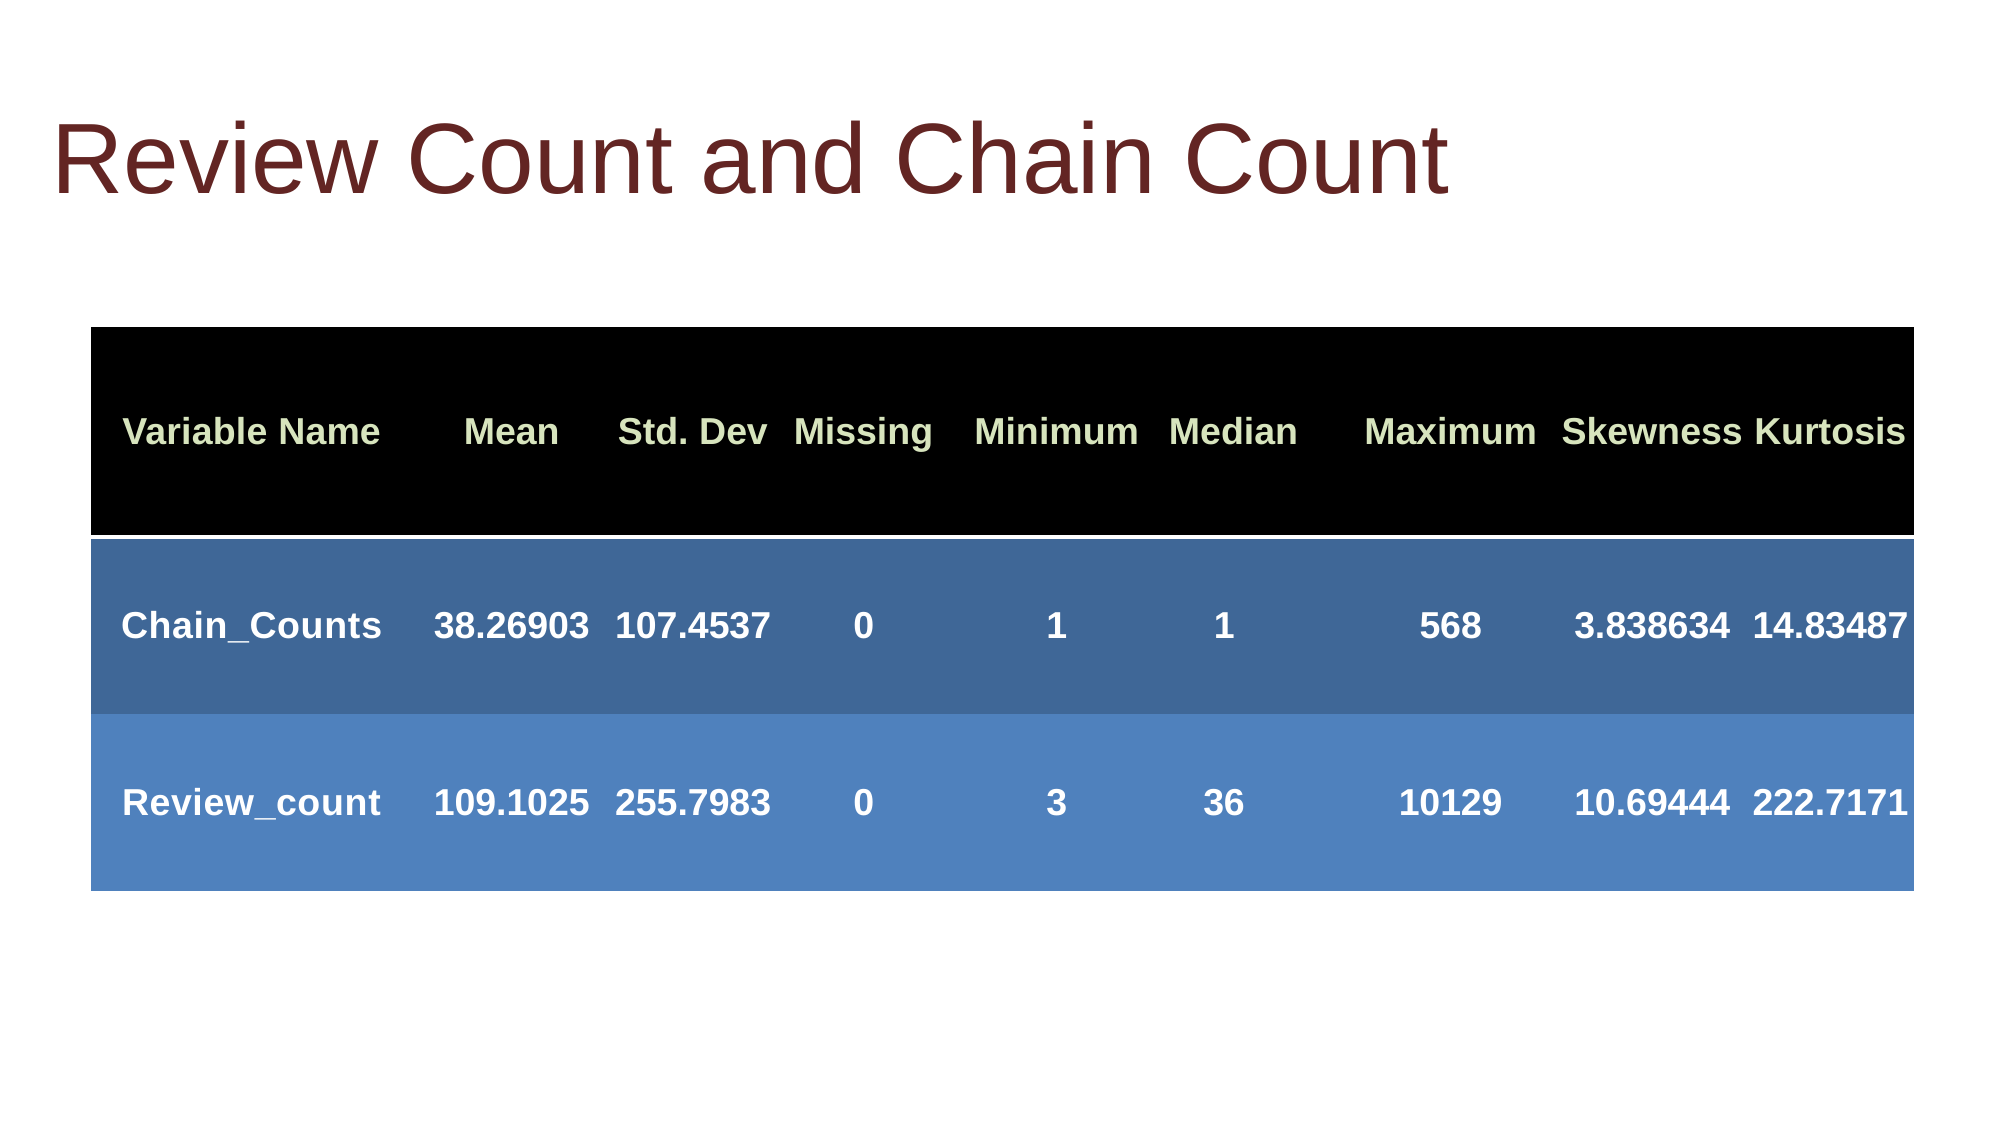

Review Count and Chain Count
| Variable Name | Mean | Std. Dev | Missing | Minimum | Median | Maximum | Skewness | Kurtosis |
| --- | --- | --- | --- | --- | --- | --- | --- | --- |
| Chain\_Counts | 38.26903 | 107.4537 | 0 | 1 | 1 | 568 | 3.838634 | 14.83487 |
| Review\_count | 109.1025 | 255.7983 | 0 | 3 | 36 | 10129 | 10.69444 | 222.7171 |